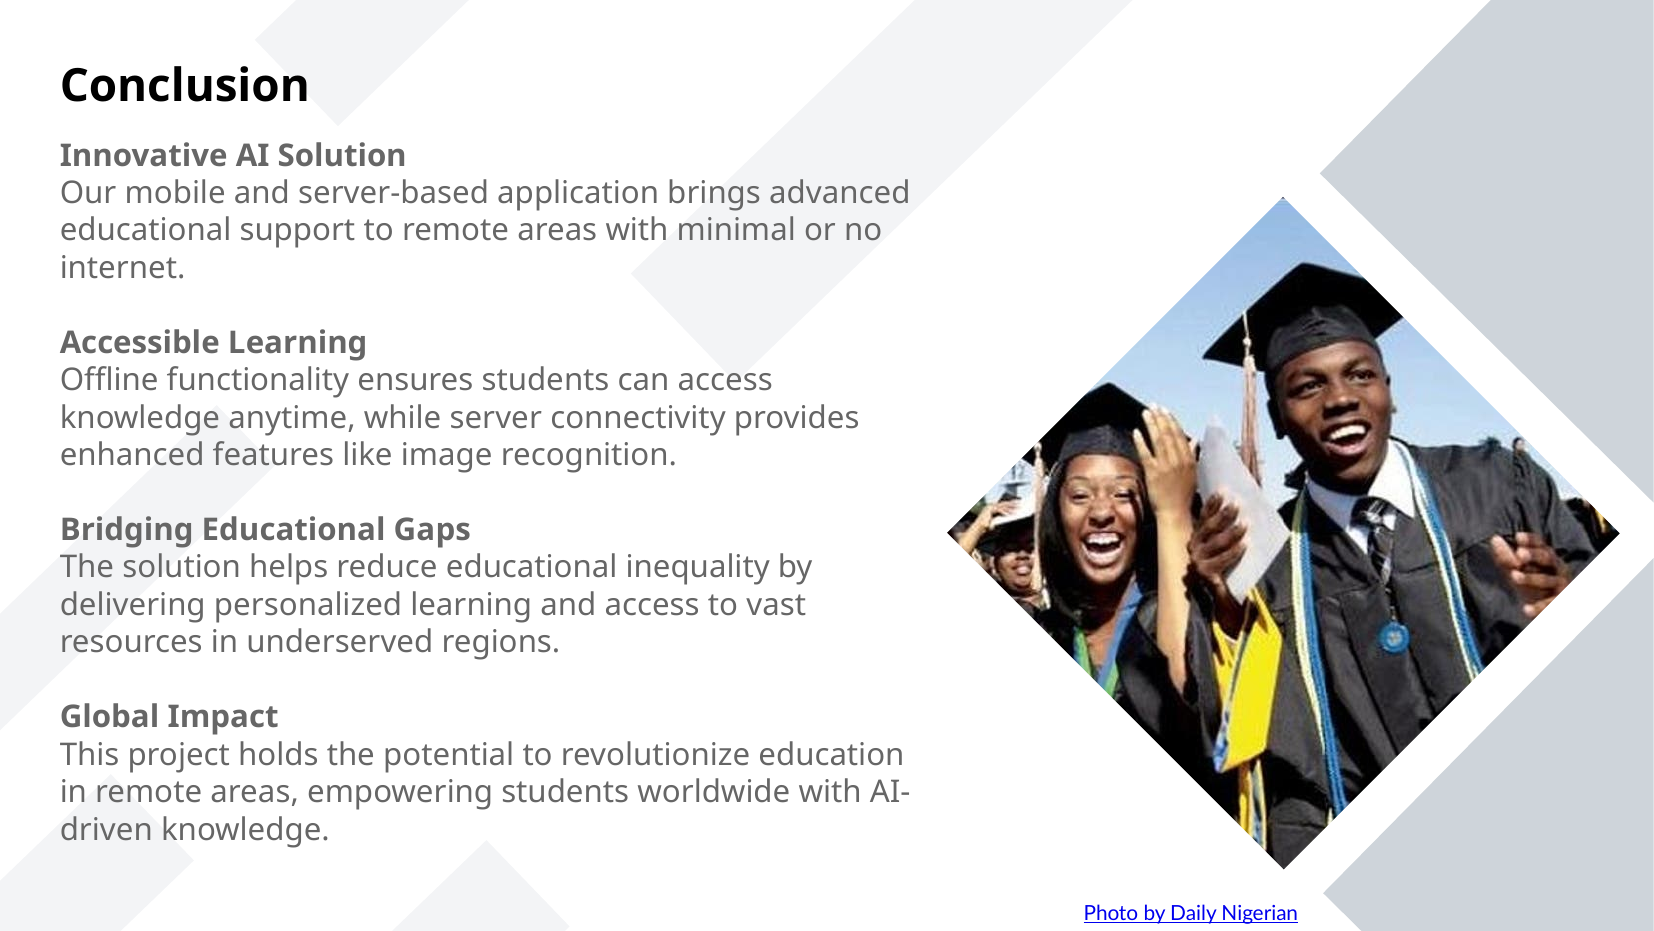

Conclusion
Innovative AI Solution
Our mobile and server-based application brings advanced educational support to remote areas with minimal or no internet.

Accessible Learning
Offline functionality ensures students can access knowledge anytime, while server connectivity provides enhanced features like image recognition.

Bridging Educational Gaps
The solution helps reduce educational inequality by delivering personalized learning and access to vast resources in underserved regions.

Global Impact
This project holds the potential to revolutionize education in remote areas, empowering students worldwide with AI-driven knowledge.

Photo by Daily Nigerian